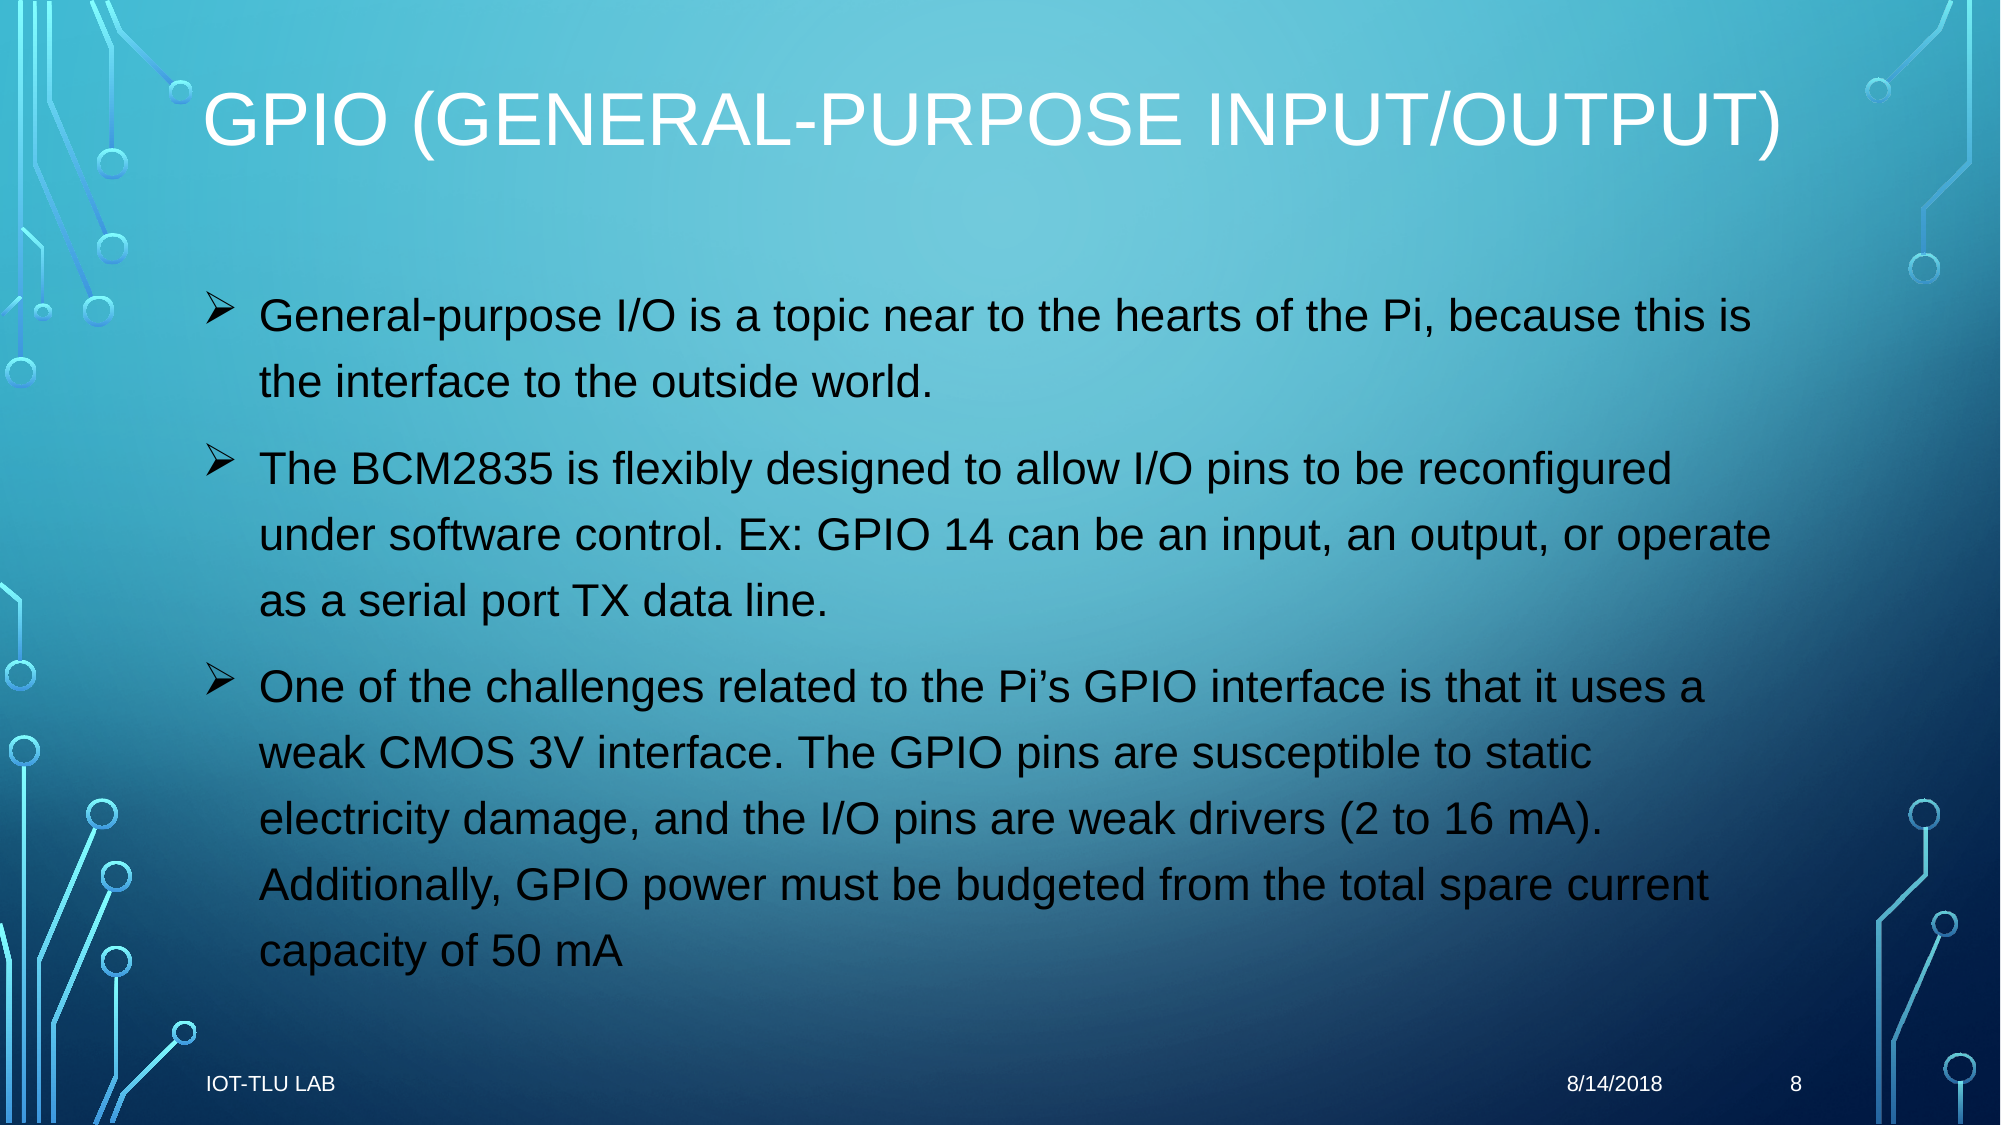

# GPIO (GENERAL-PURPOSE INPUT/OUTPUT)
General-purpose I/O is a topic near to the hearts of the Pi, because this is the interface to the outside world.
The BCM2835 is flexibly designed to allow I/O pins to be reconfigured under software control. Ex: GPIO 14 can be an input, an output, or operate as a serial port TX data line.
One of the challenges related to the Pi’s GPIO interface is that it uses a weak CMOS 3V interface. The GPIO pins are susceptible to static electricity damage, and the I/O pins are weak drivers (2 to 16 mA). Additionally, GPIO power must be budgeted from the total spare current capacity of 50 mA
IoT-TLU Lab
8
8/14/2018